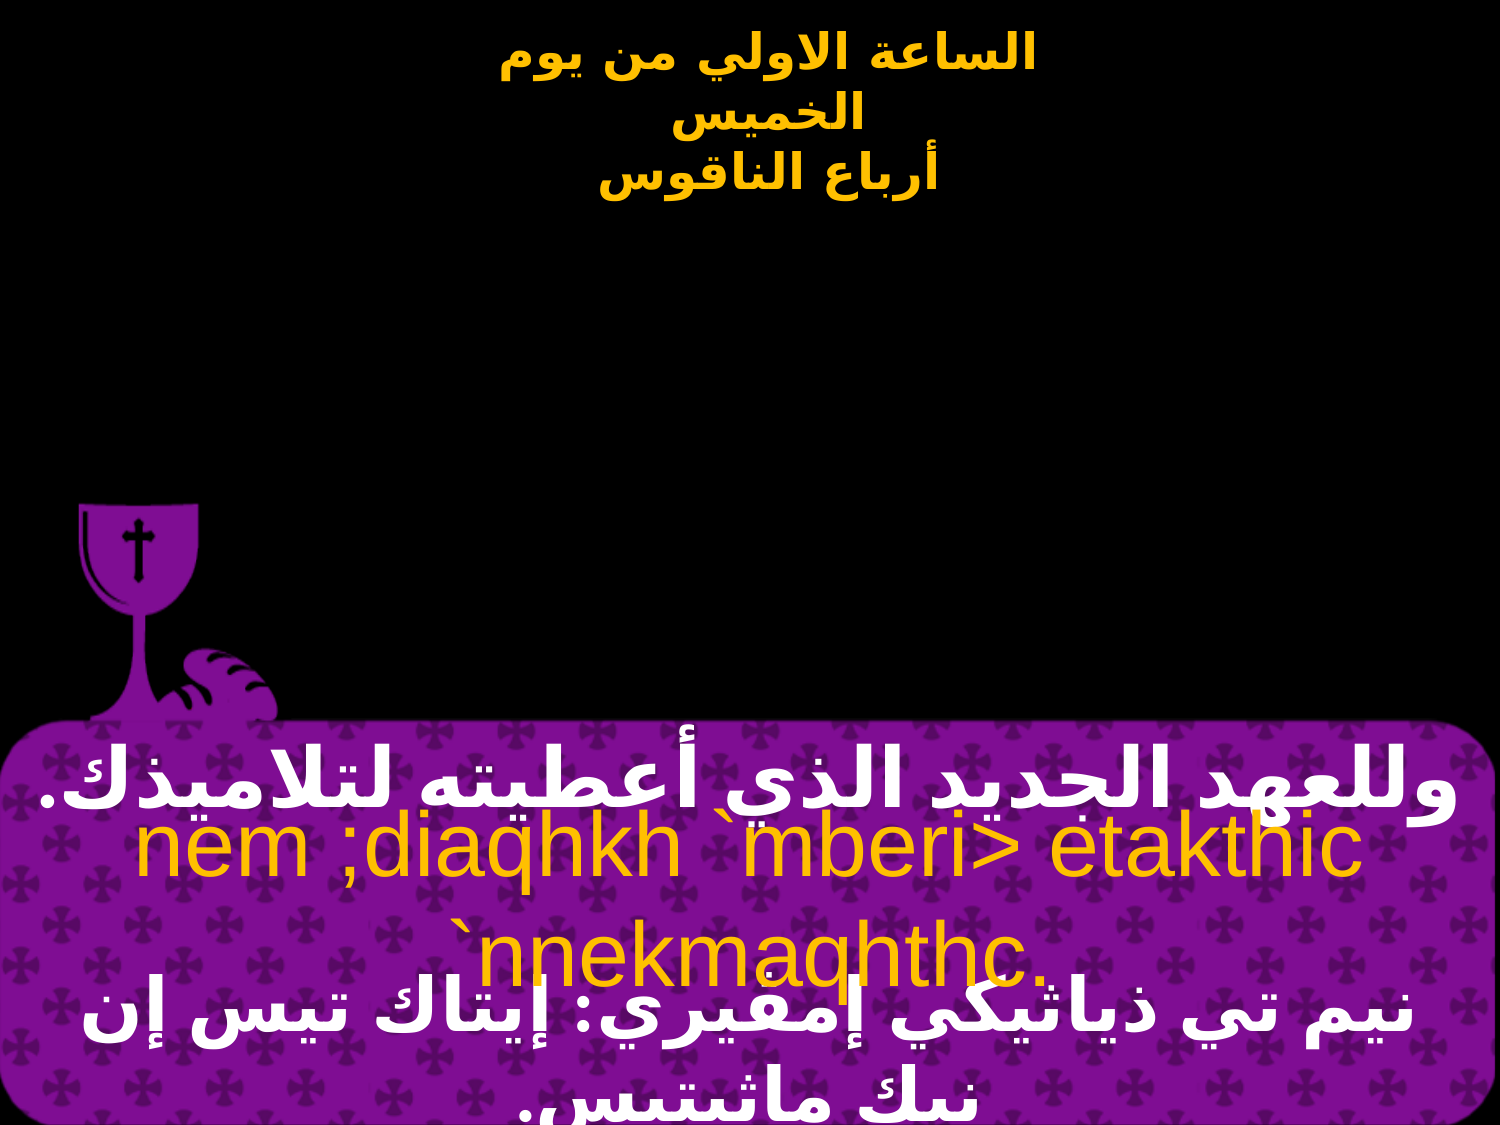

# وللعهد الجديد الذي أعطيته لتلاميذك.
nem ;diaqhkh `mberi> etakthic `nnekmaqhthc.
نيم تي ذياثيكي إمڤيري: إيتاك تيس إن نيك ماثيتيس.